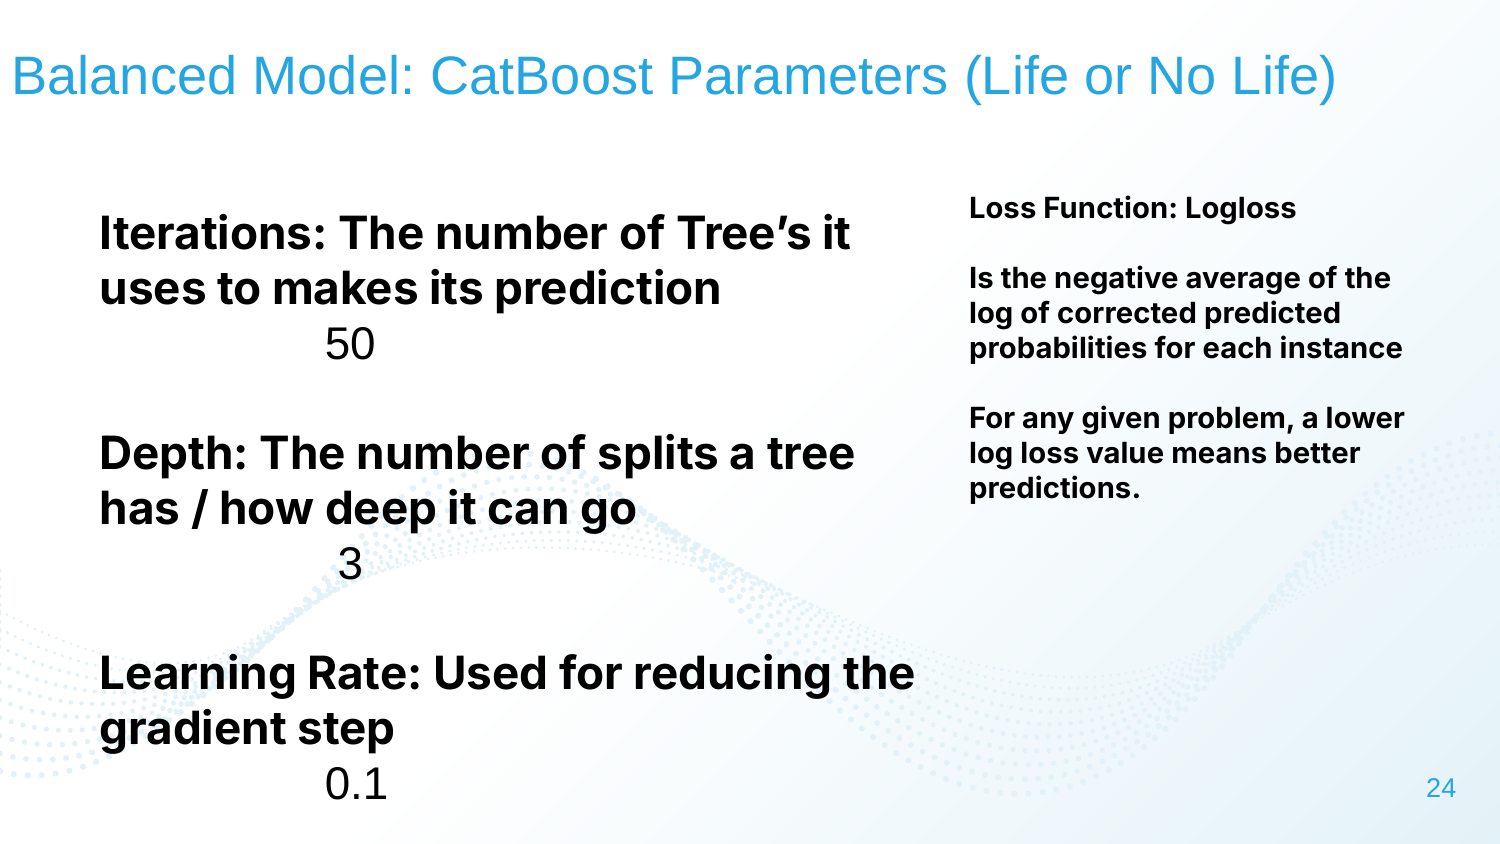

# Balanced Model: CatBoost Parameters (Life or No Life)
Loss Function: Logloss

Is the negative average of the log of corrected predicted probabilities for each instance

For any given problem, a lower log loss value means better predictions.
Iterations: The number of Tree’s it uses to makes its prediction
50

Depth: The number of splits a tree has / how deep it can go
 3

Learning Rate: Used for reducing the gradient step
0.1
24